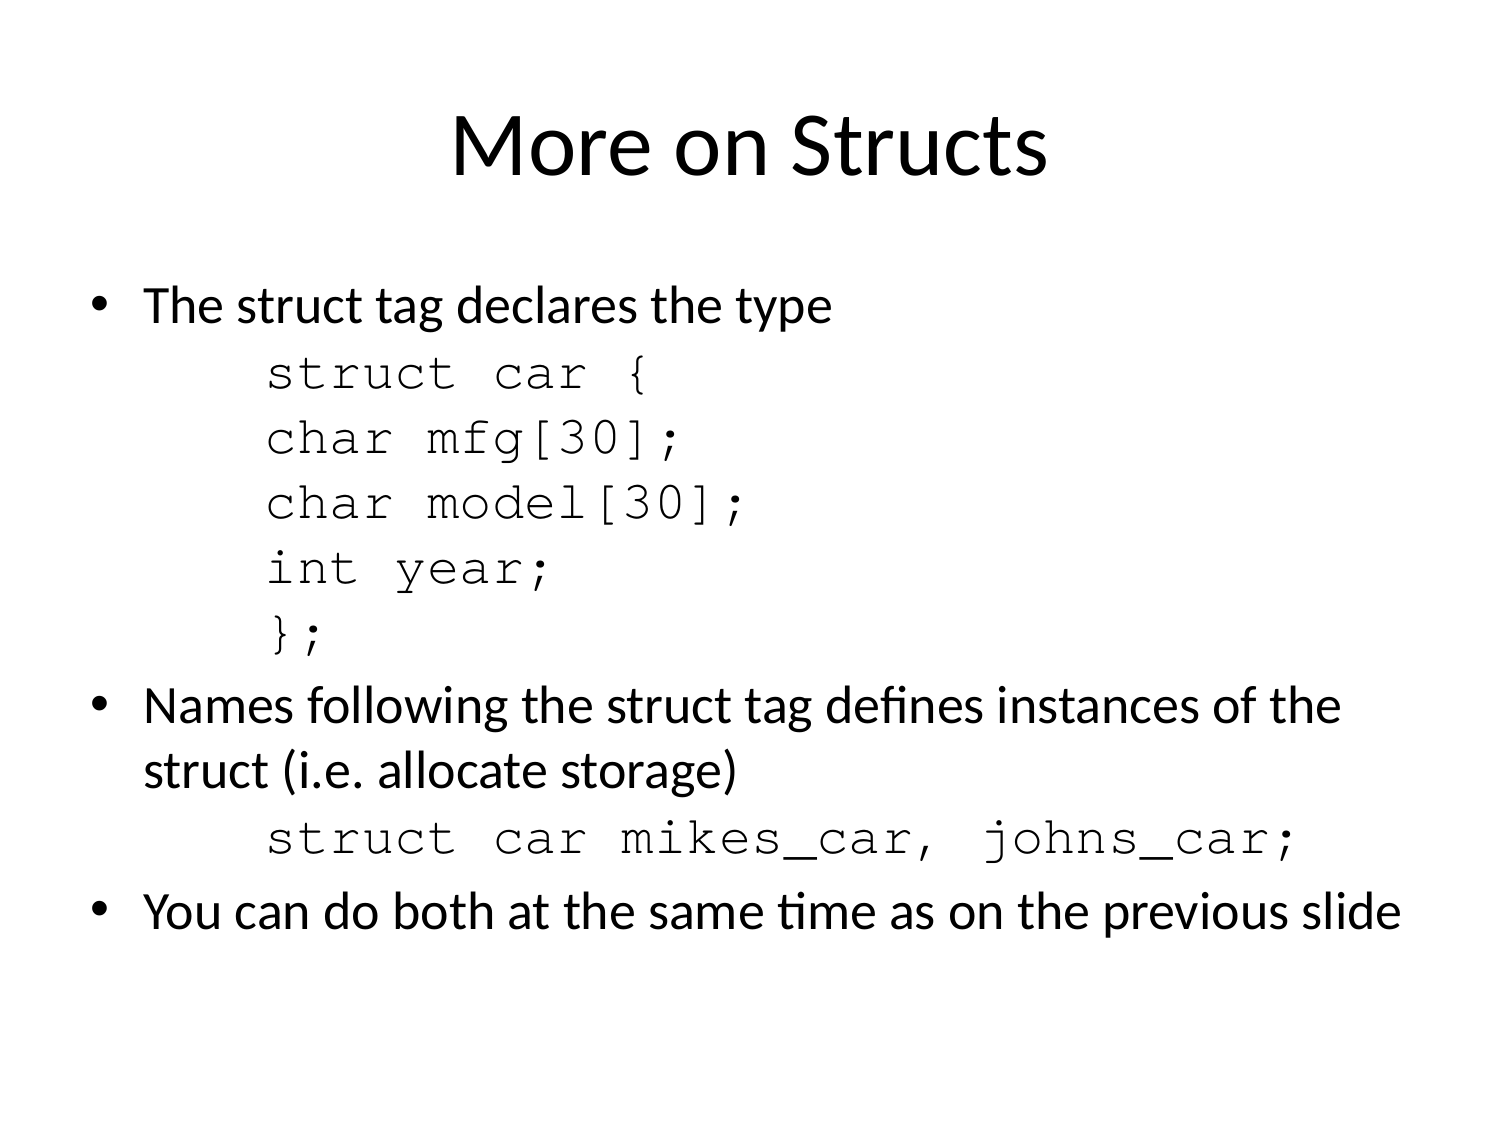

# More on Structs
The struct tag declares the type
		struct car {
			char mfg[30];
			char model[30];
			int year;
			};
Names following the struct tag defines instances of the struct (i.e. allocate storage)
		struct car mikes_car, johns_car;
You can do both at the same time as on the previous slide